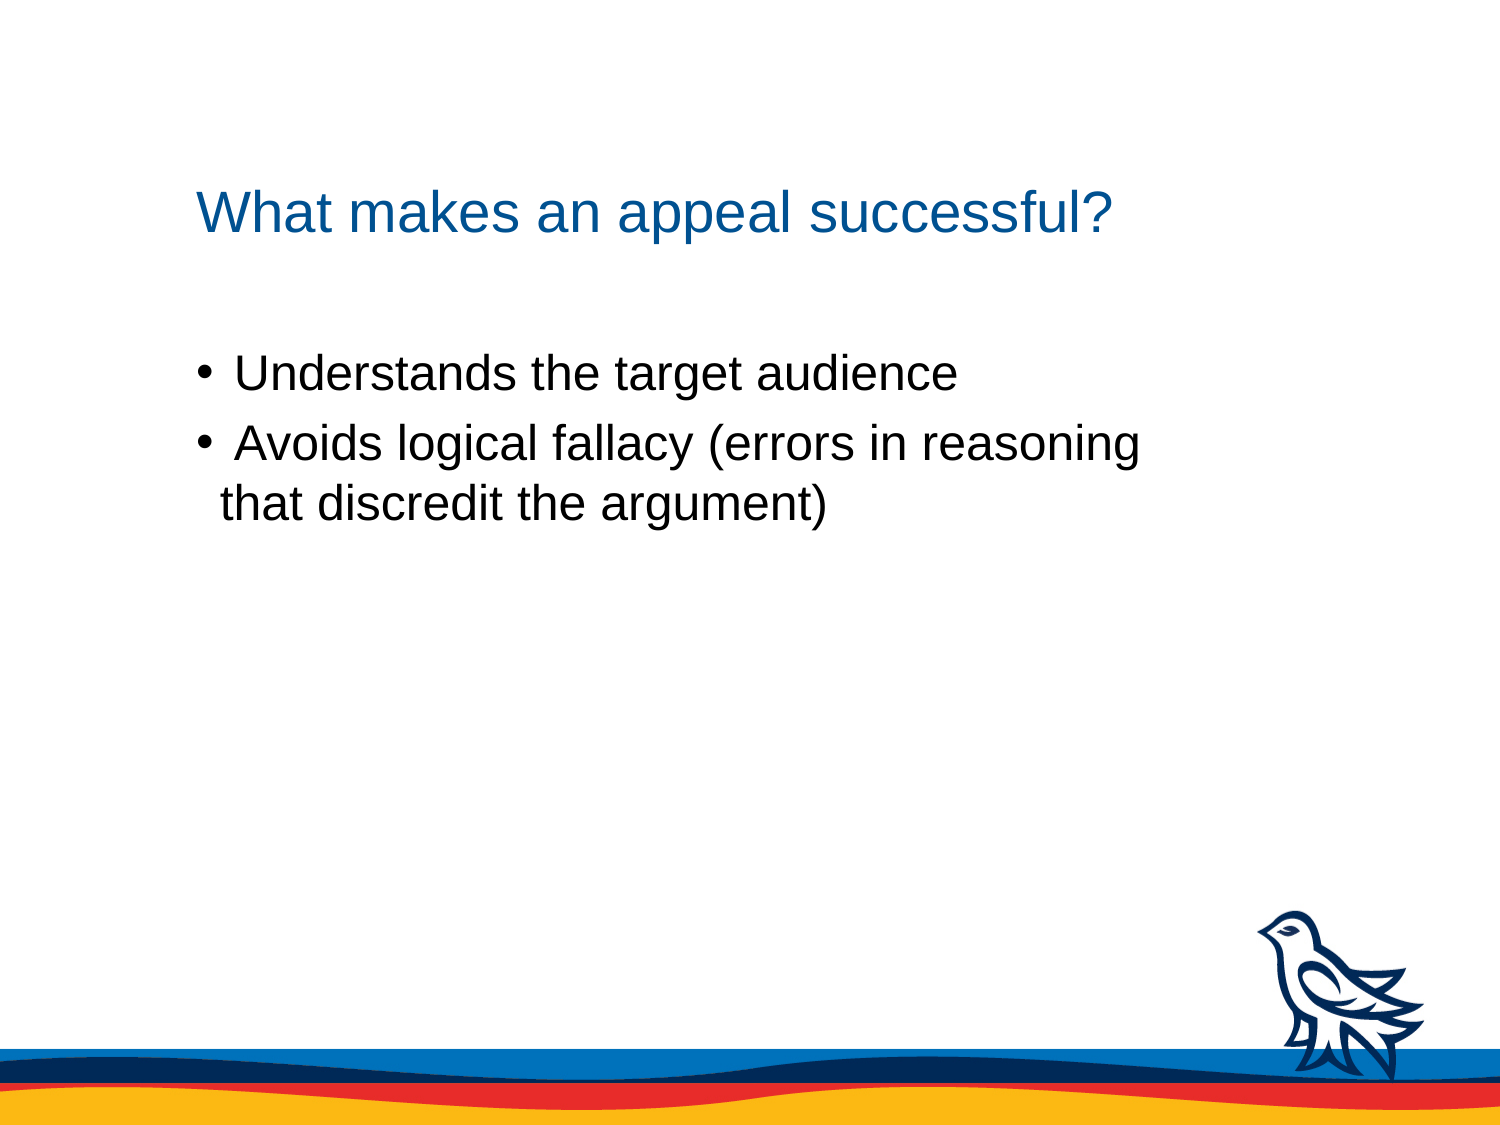

# What makes an appeal successful?
 Understands the target audience
 Avoids logical fallacy (errors in reasoning that discredit the argument)